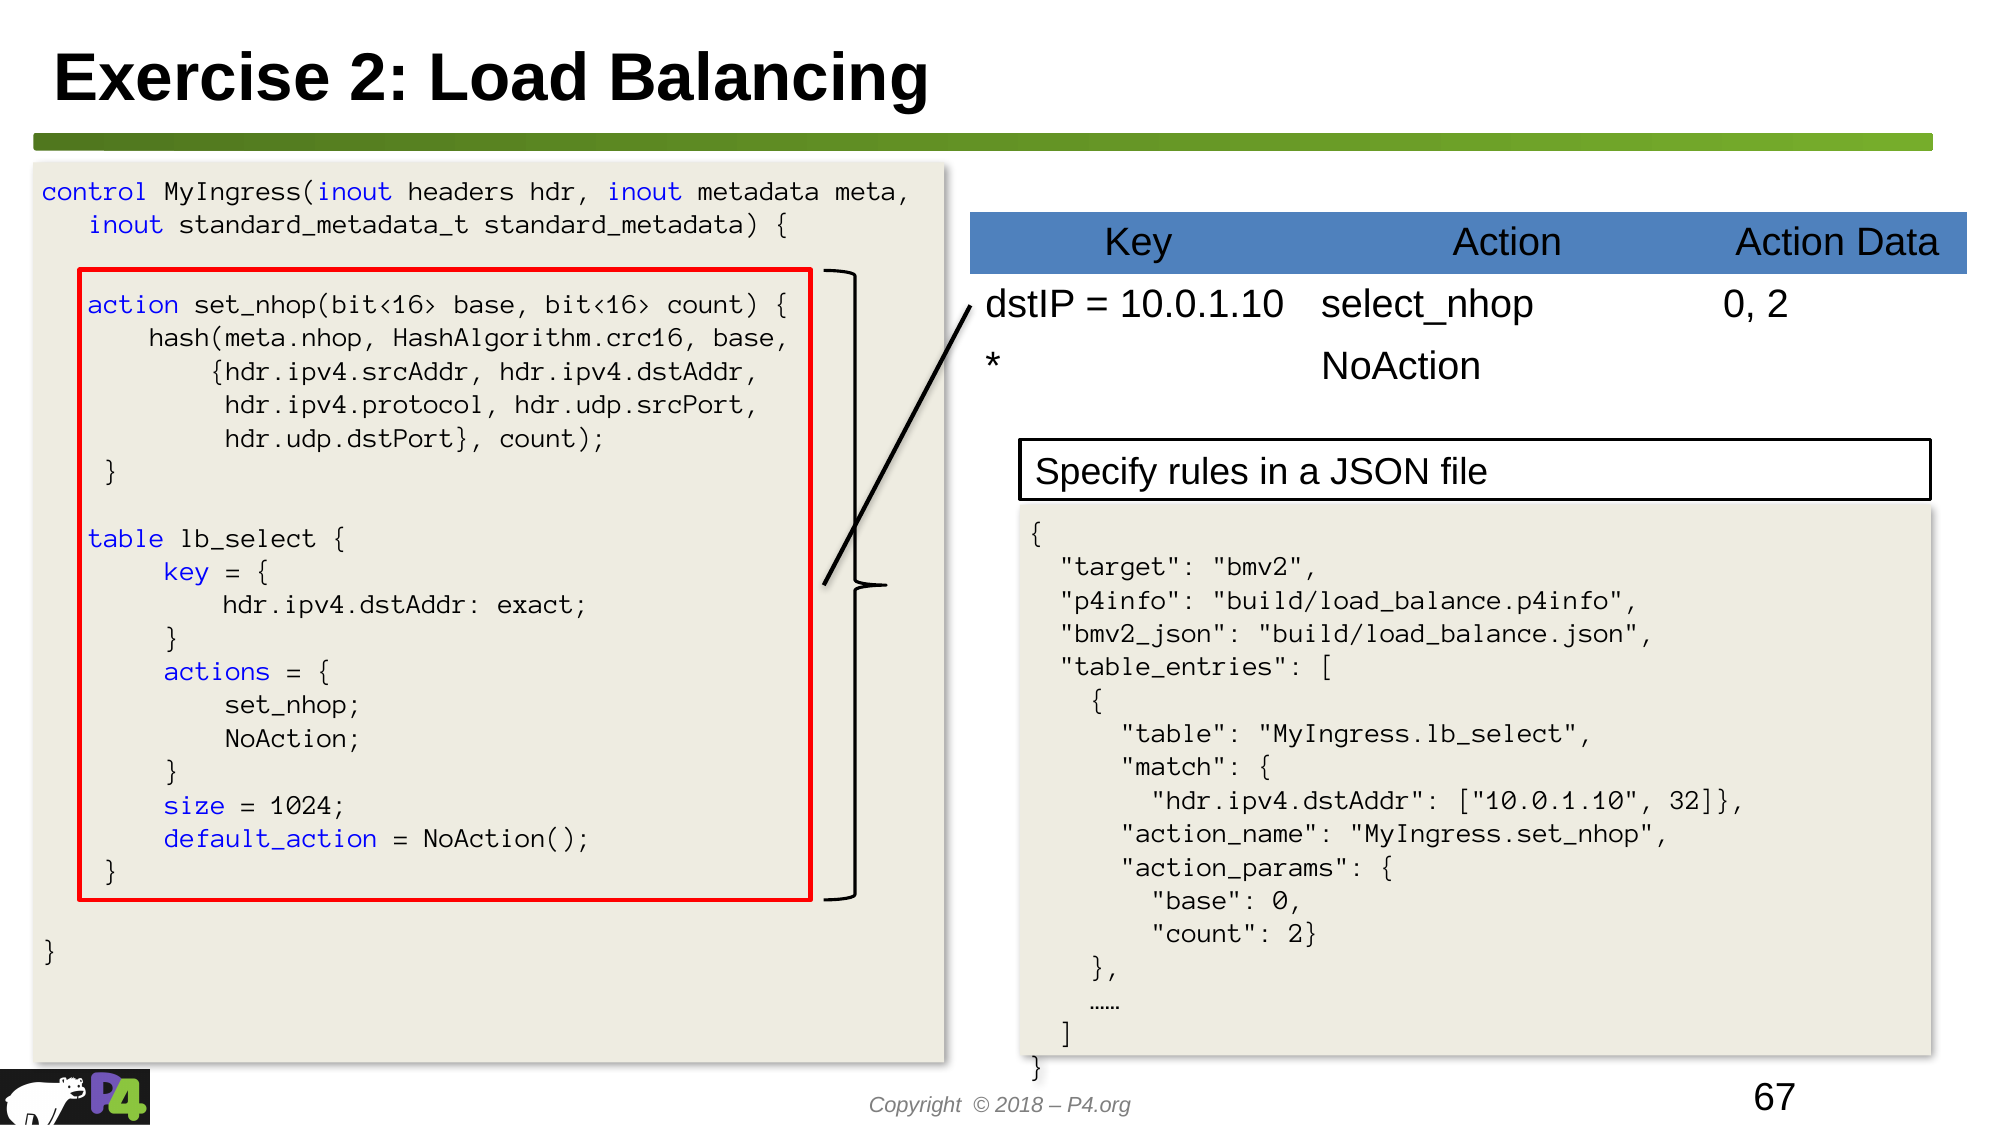

# Exercise 2: Load Balancing
control MyIngress(inout headers hdr, inout metadata meta,
   inout standard_metadata_t standard_metadata) {

   action set_nhop(bit<16> base, bit<16> count) {
       hash(meta.nhop, HashAlgorithm.crc16, base,
           {hdr.ipv4.srcAddr, hdr.ipv4.dstAddr,
            hdr.ipv4.protocol, hdr.udp.srcPort,
            hdr.udp.dstPort}, count);
    }

   table lb_select {
        key = {
	  hdr.ipv4.dstAddr: exact;
        }
        actions = {
            set_nhop;
            NoAction;
        }
        size = 1024;
        default_action = NoAction();
    }

}
| Key | Action | Action Data |
| --- | --- | --- |
| dstIP = 10.0.1.10 | select\_nhop | 0, 2 |
| \* | NoAction |  |

Specify rules in a JSON file
{
  "target": "bmv2",
  "p4info": "build/load_balance.p4info",
  "bmv2_json": "build/load_balance.json",
  "table_entries": [
    {
      "table": "MyIngress.lb_select",
      "match": {
        "hdr.ipv4.dstAddr": ["10.0.1.10", 32]},
      "action_name": "MyIngress.set_nhop",
      "action_params": {
        "base": 0,
        "count": 2}
    },
    ……
  ]
}
67